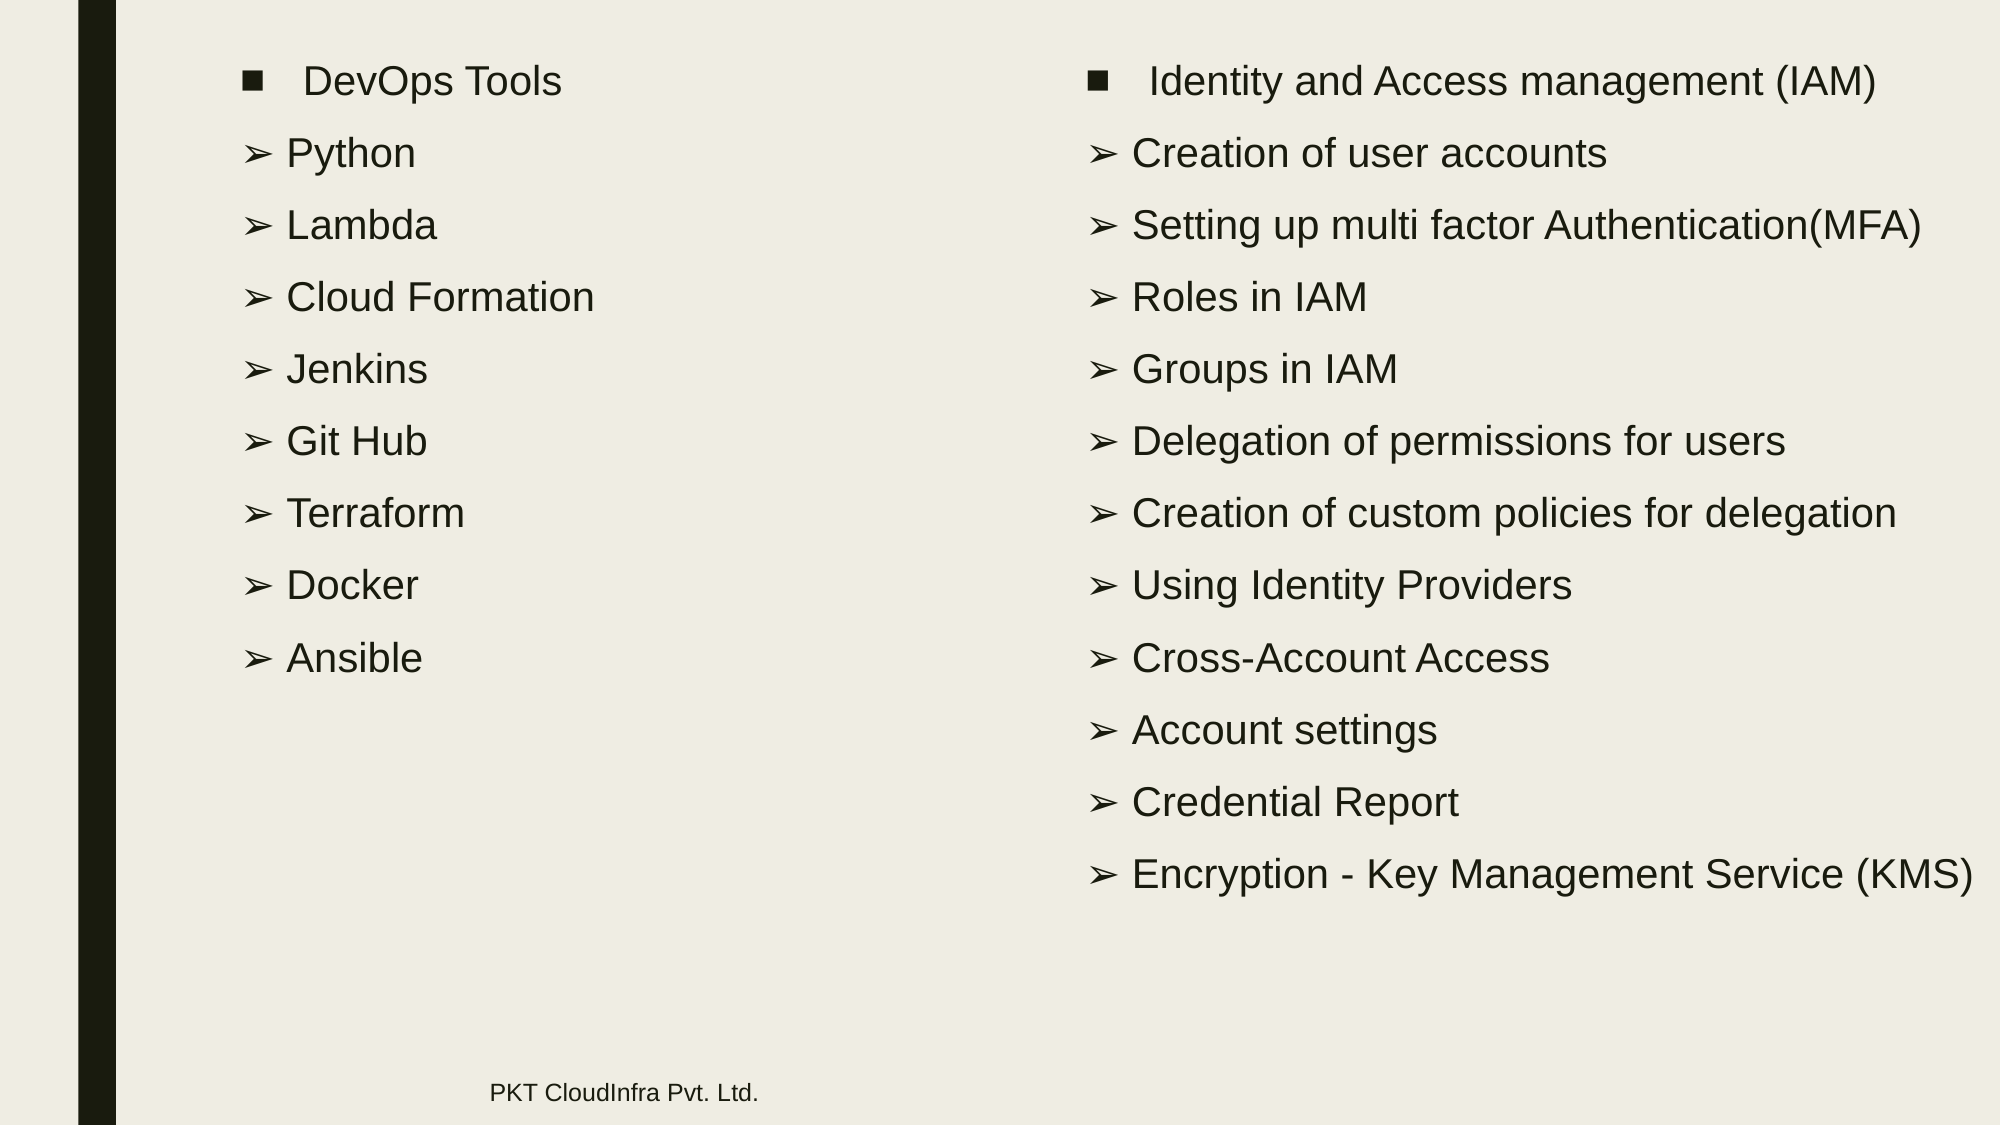

DevOps Tools
➢ Python
➢ Lambda
➢ Cloud Formation
➢ Jenkins
➢ Git Hub
➢ Terraform
➢ Docker
➢ Ansible
Identity and Access management (IAM)
➢ Creation of user accounts
➢ Setting up multi factor Authentication(MFA)
➢ Roles in IAM
➢ Groups in IAM
➢ Delegation of permissions for users
➢ Creation of custom policies for delegation
➢ Using Identity Providers
➢ Cross-Account Access
➢ Account settings
➢ Credential Report
➢ Encryption - Key Management Service (KMS)
PKT CloudInfra Pvt. Ltd.